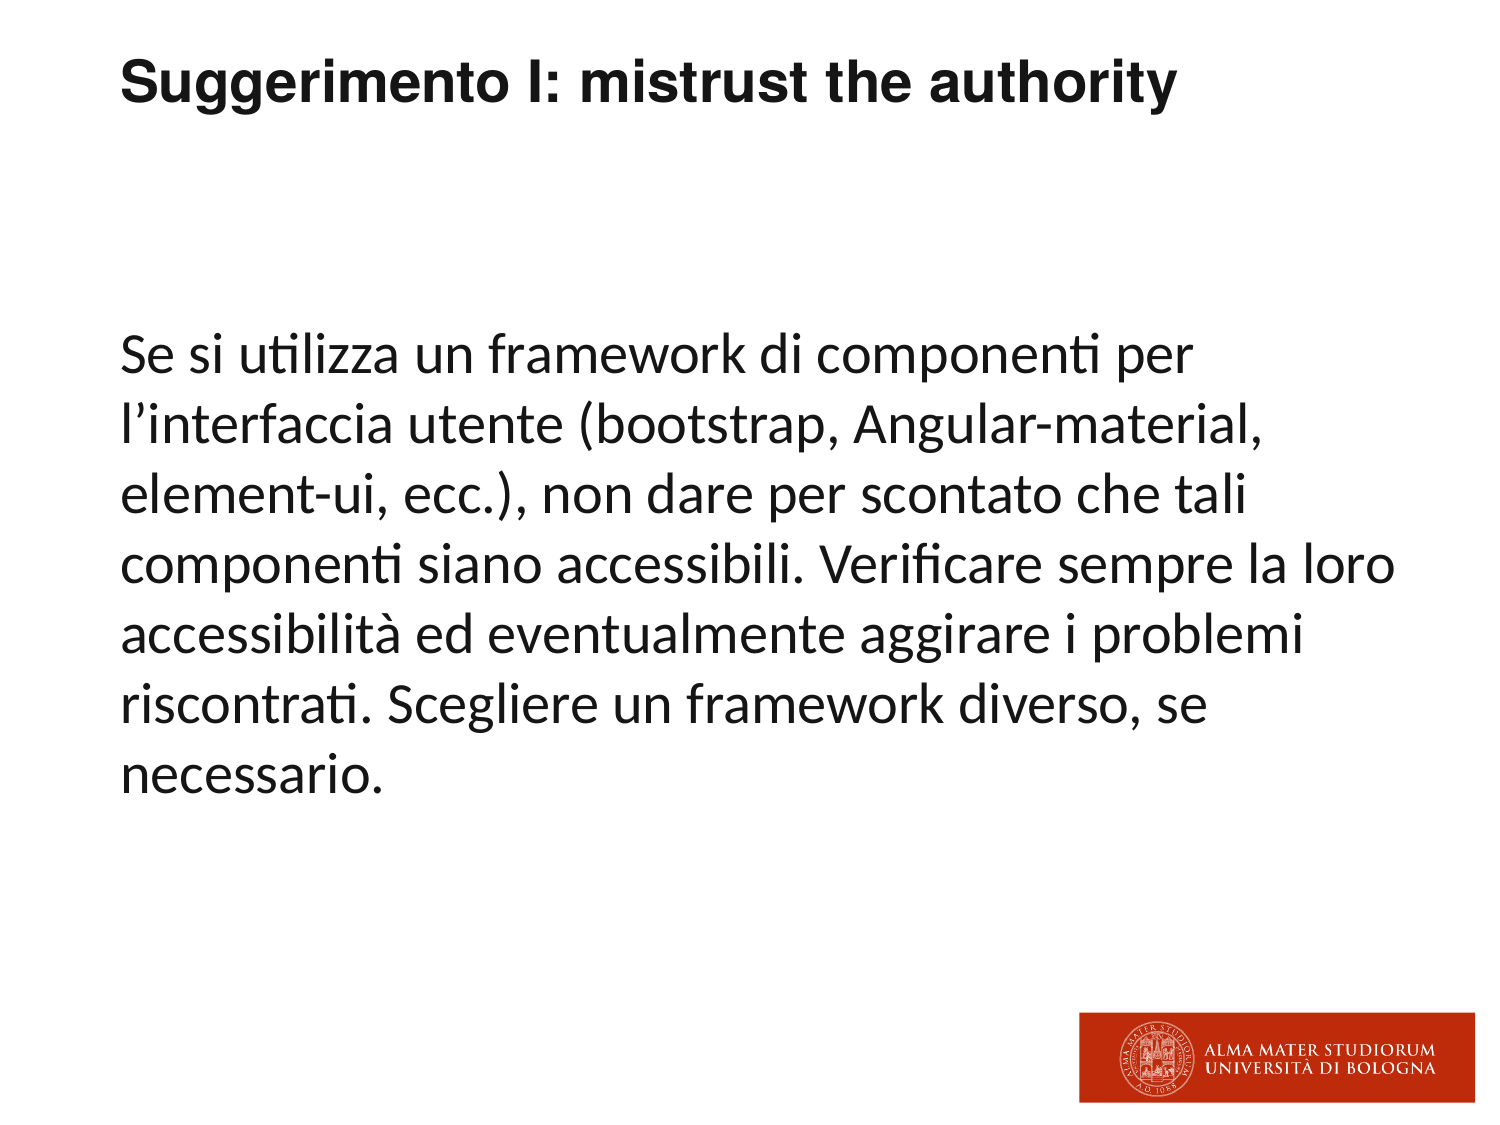

# Suggerimento I: mistrust the authority
Se si utilizza un framework di componenti per l’interfaccia utente (bootstrap, Angular-material, element-ui, ecc.), non dare per scontato che tali componenti siano accessibili. Verificare sempre la loro accessibilità ed eventualmente aggirare i problemi riscontrati. Scegliere un framework diverso, se necessario.